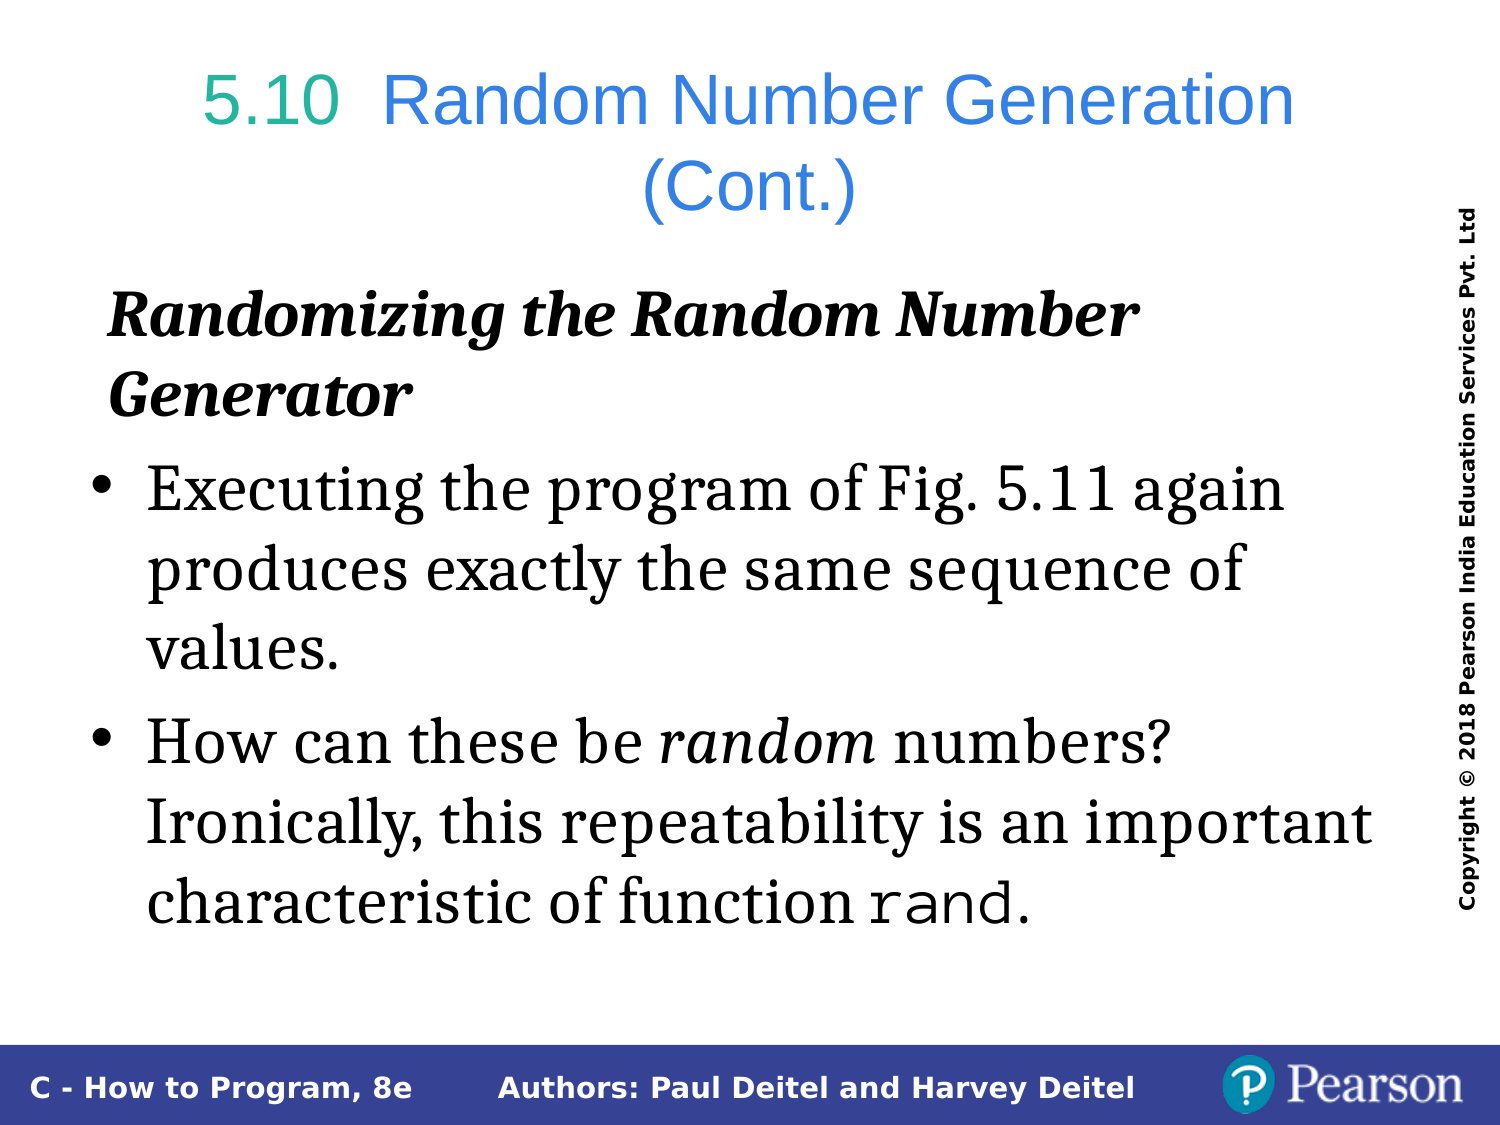

# 5.10  Random Number Generation (Cont.)
Randomizing the Random Number Generator
Executing the program of Fig. 5.11 again produces exactly the same sequence of values.
How can these be random numbers? Ironically, this repeatability is an important characteristic of function rand.